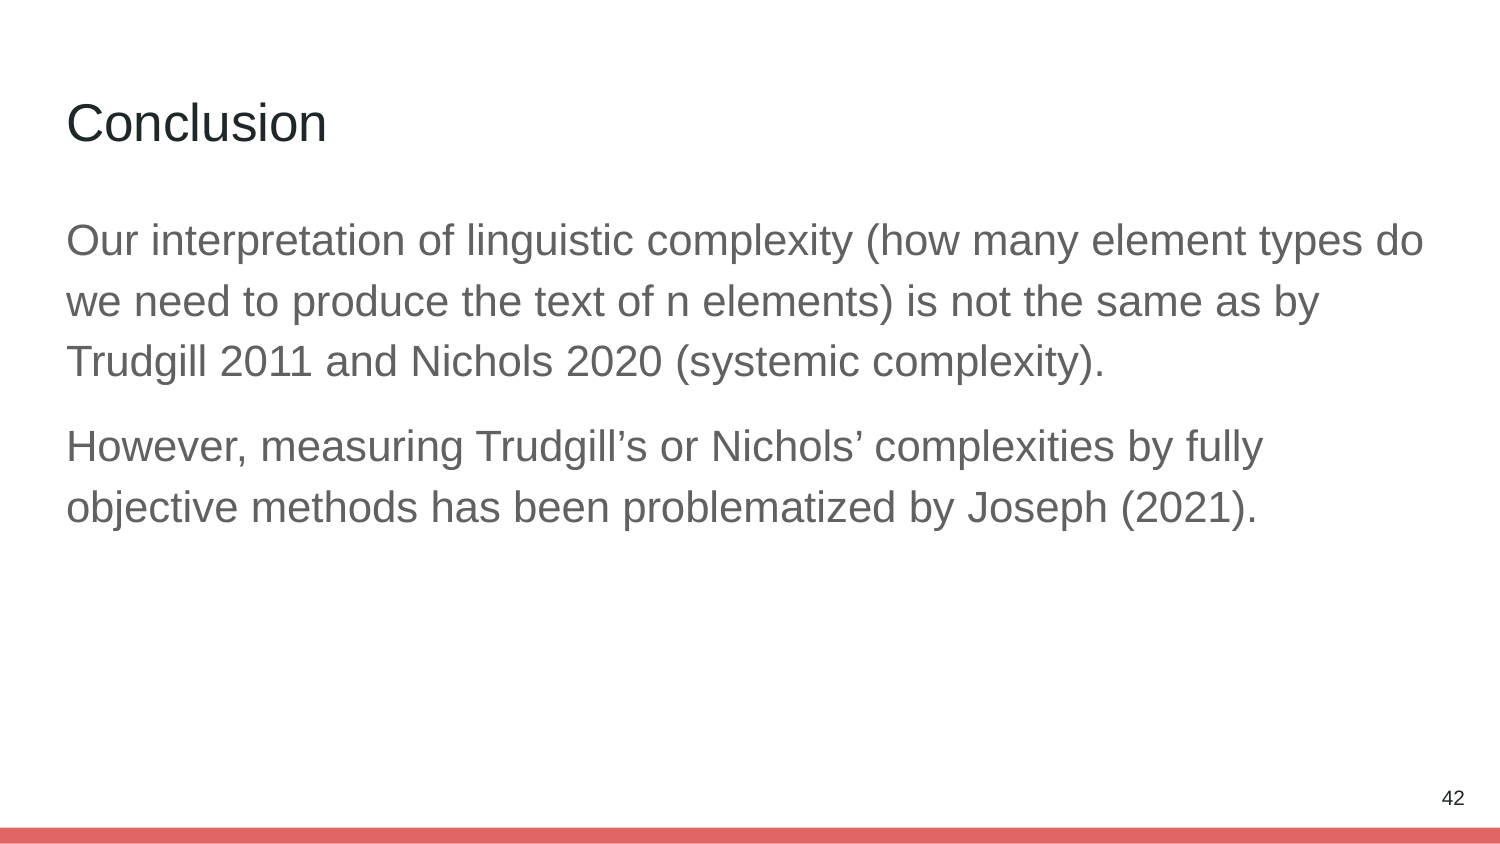

# Conclusion
Our interpretation of linguistic complexity (how many element types do we need to produce the text of n elements) is not the same as by Trudgill 2011 and Nichols 2020 (systemic complexity).
However, measuring Trudgill’s or Nichols’ complexities by fully objective methods has been problematized by Joseph (2021).
42